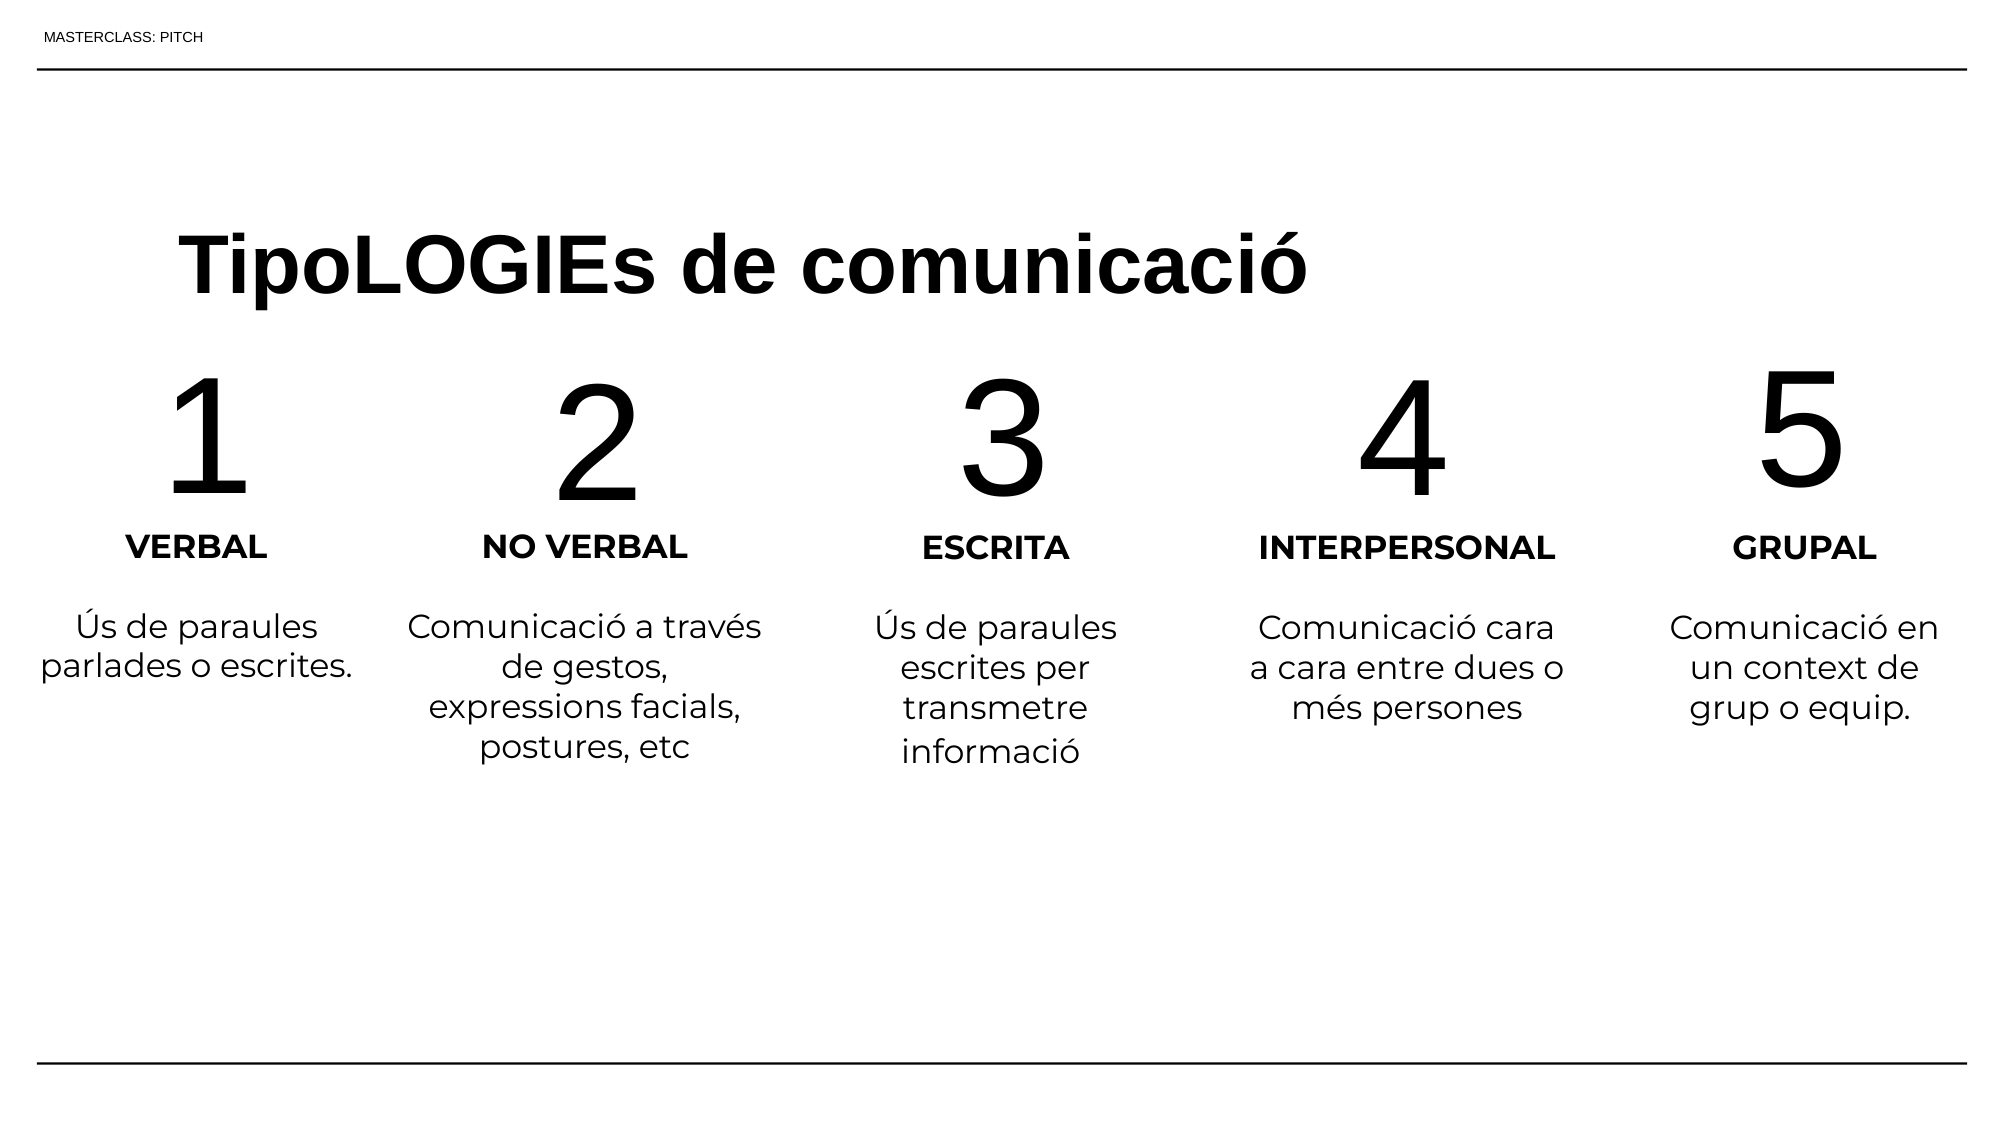

MASTERCLASS: PITCH

TipoLOGIEs de comunicació
5
1
3
4
2

VERBAL

Ús de paraules parlades o escrites.
NO VERBAL

Comunicació a través de gestos, expressions facials, postures, etc
INTERPERSONAL

Comunicació cara a cara entre dues o més persones
GRUPAL

Comunicació en un context de grup o equip.
ESCRITA

Ús de paraules escrites per transmetre informació